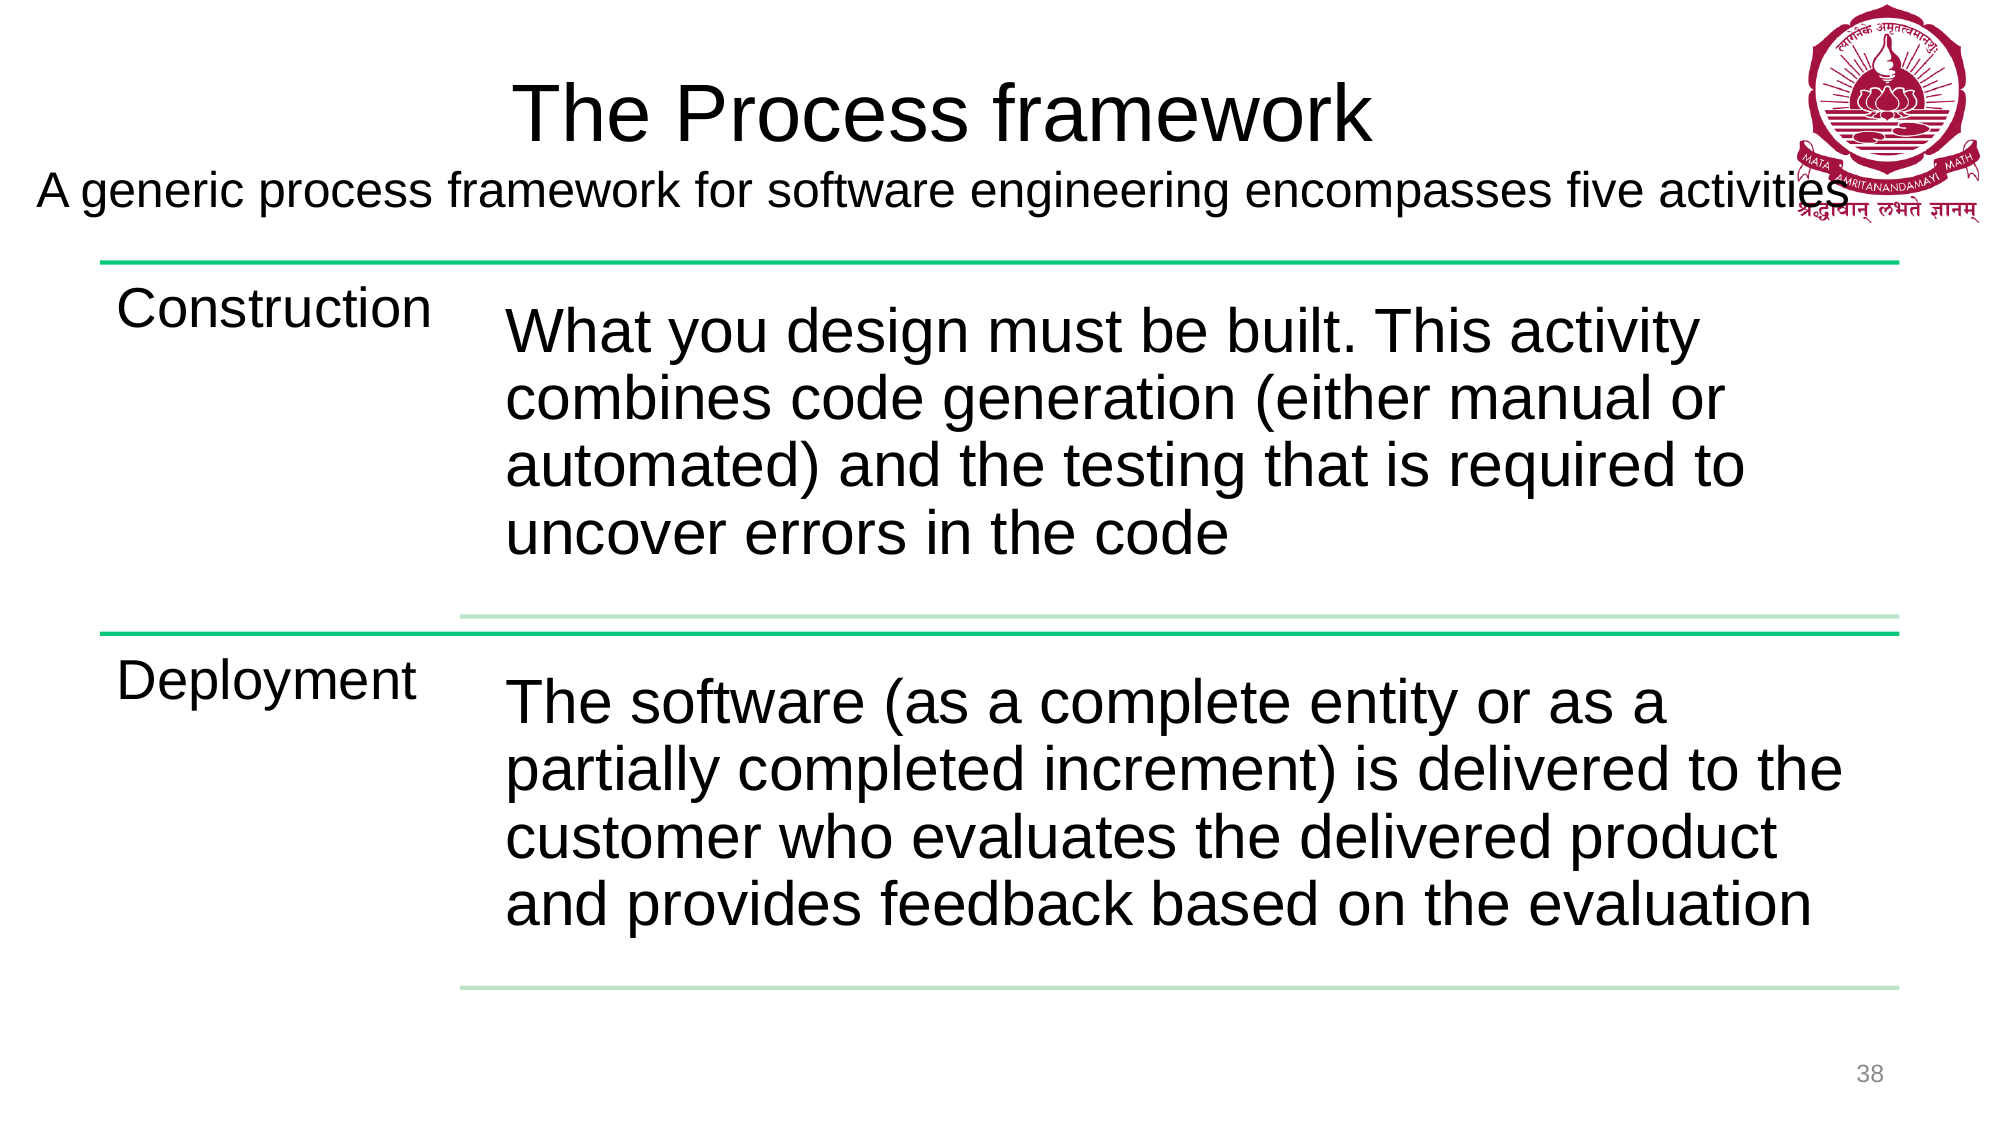

# The Process framework A generic process framework for software engineering encompasses five activities
Construction
What you design must be built. This activity combines code generation (either manual or automated) and the testing that is required to uncover errors in the code
Deployment
The software (as a complete entity or as a partially completed increment) is delivered to the customer who evaluates the delivered product and provides feedback based on the evaluation

38